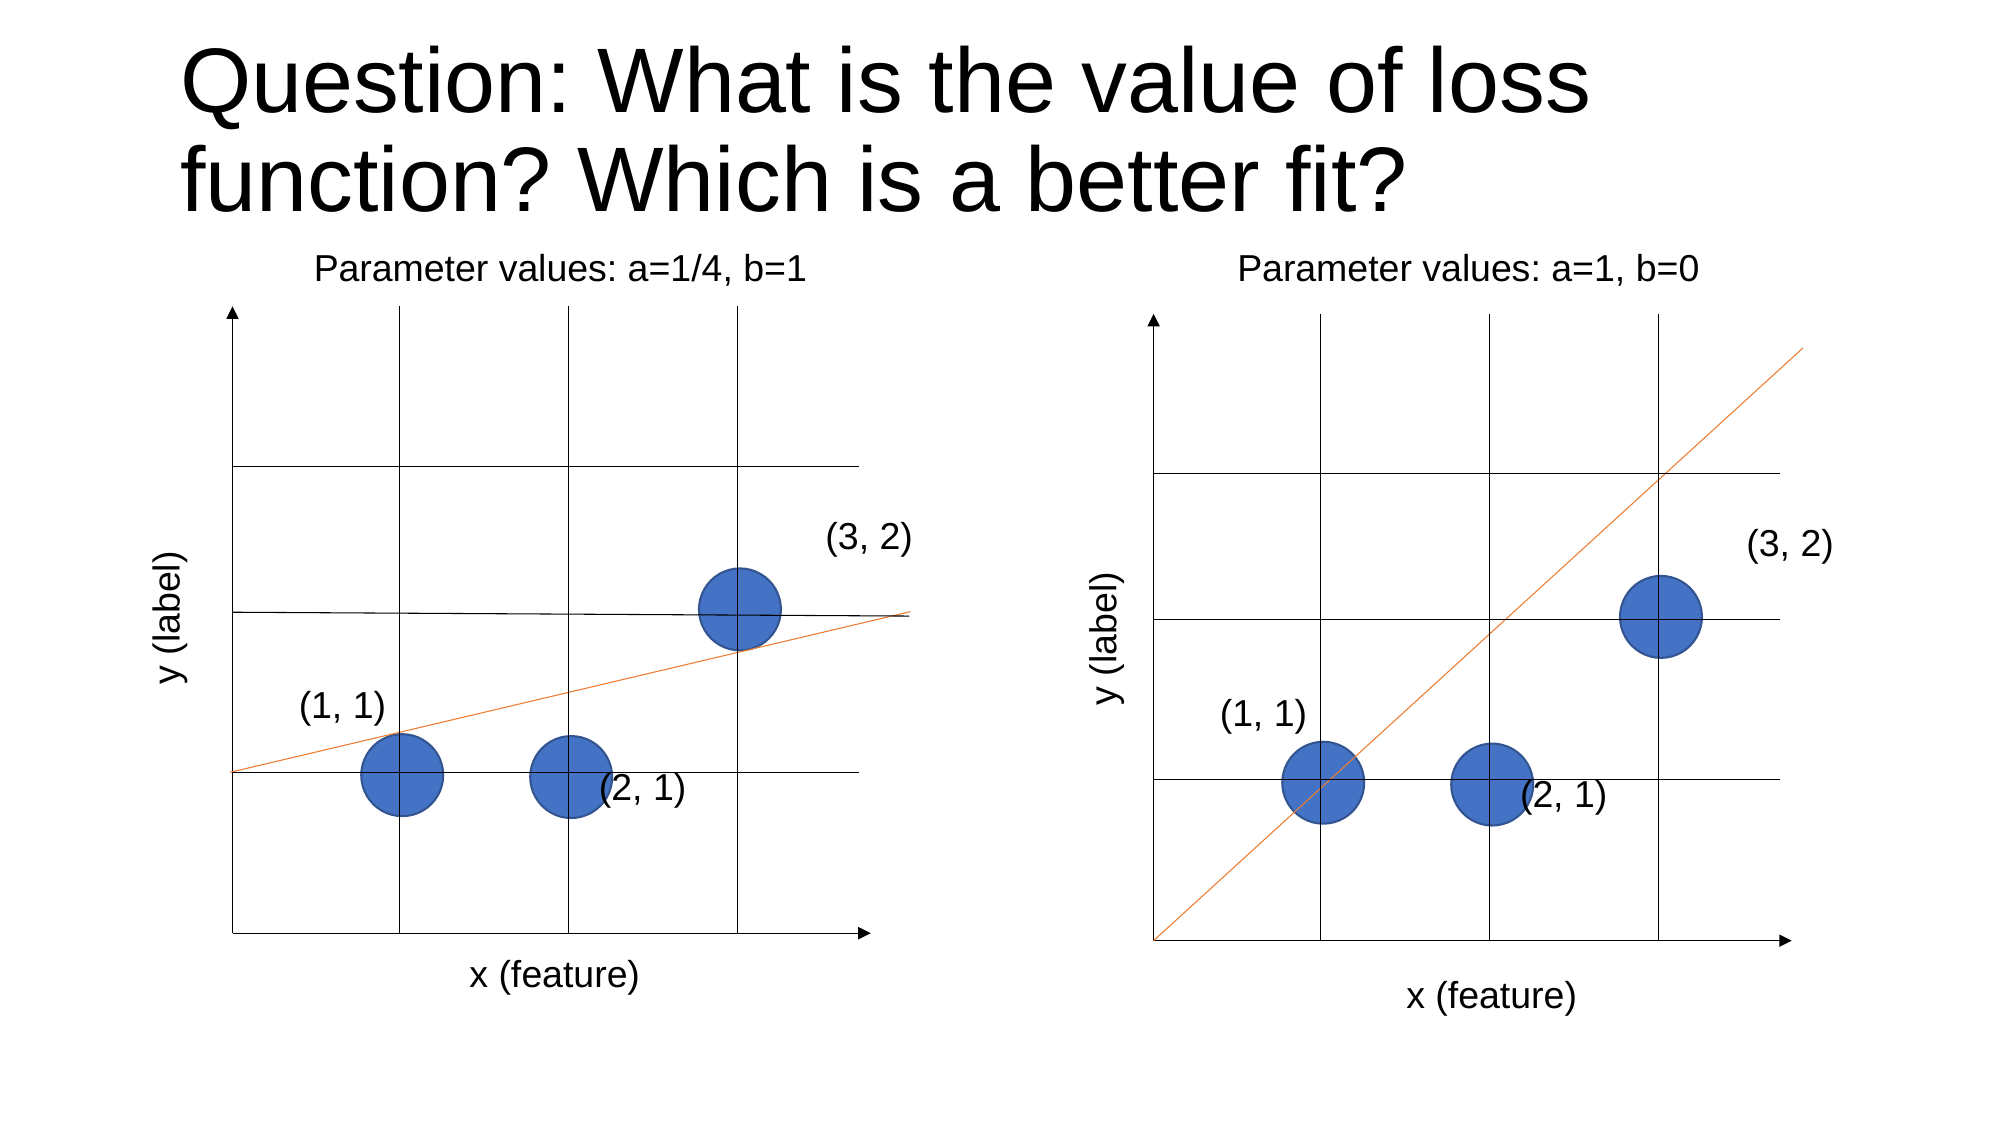

# Question: What is the value of loss function? Which is a better fit?
Parameter values: a=1/4, b=1
Parameter values: a=1, b=0
(3, 2)
(3, 2)
y (label)
y (label)

(1, 1)
(1, 1)

(2, 1)
(2, 1)
x (feature)
x (feature)